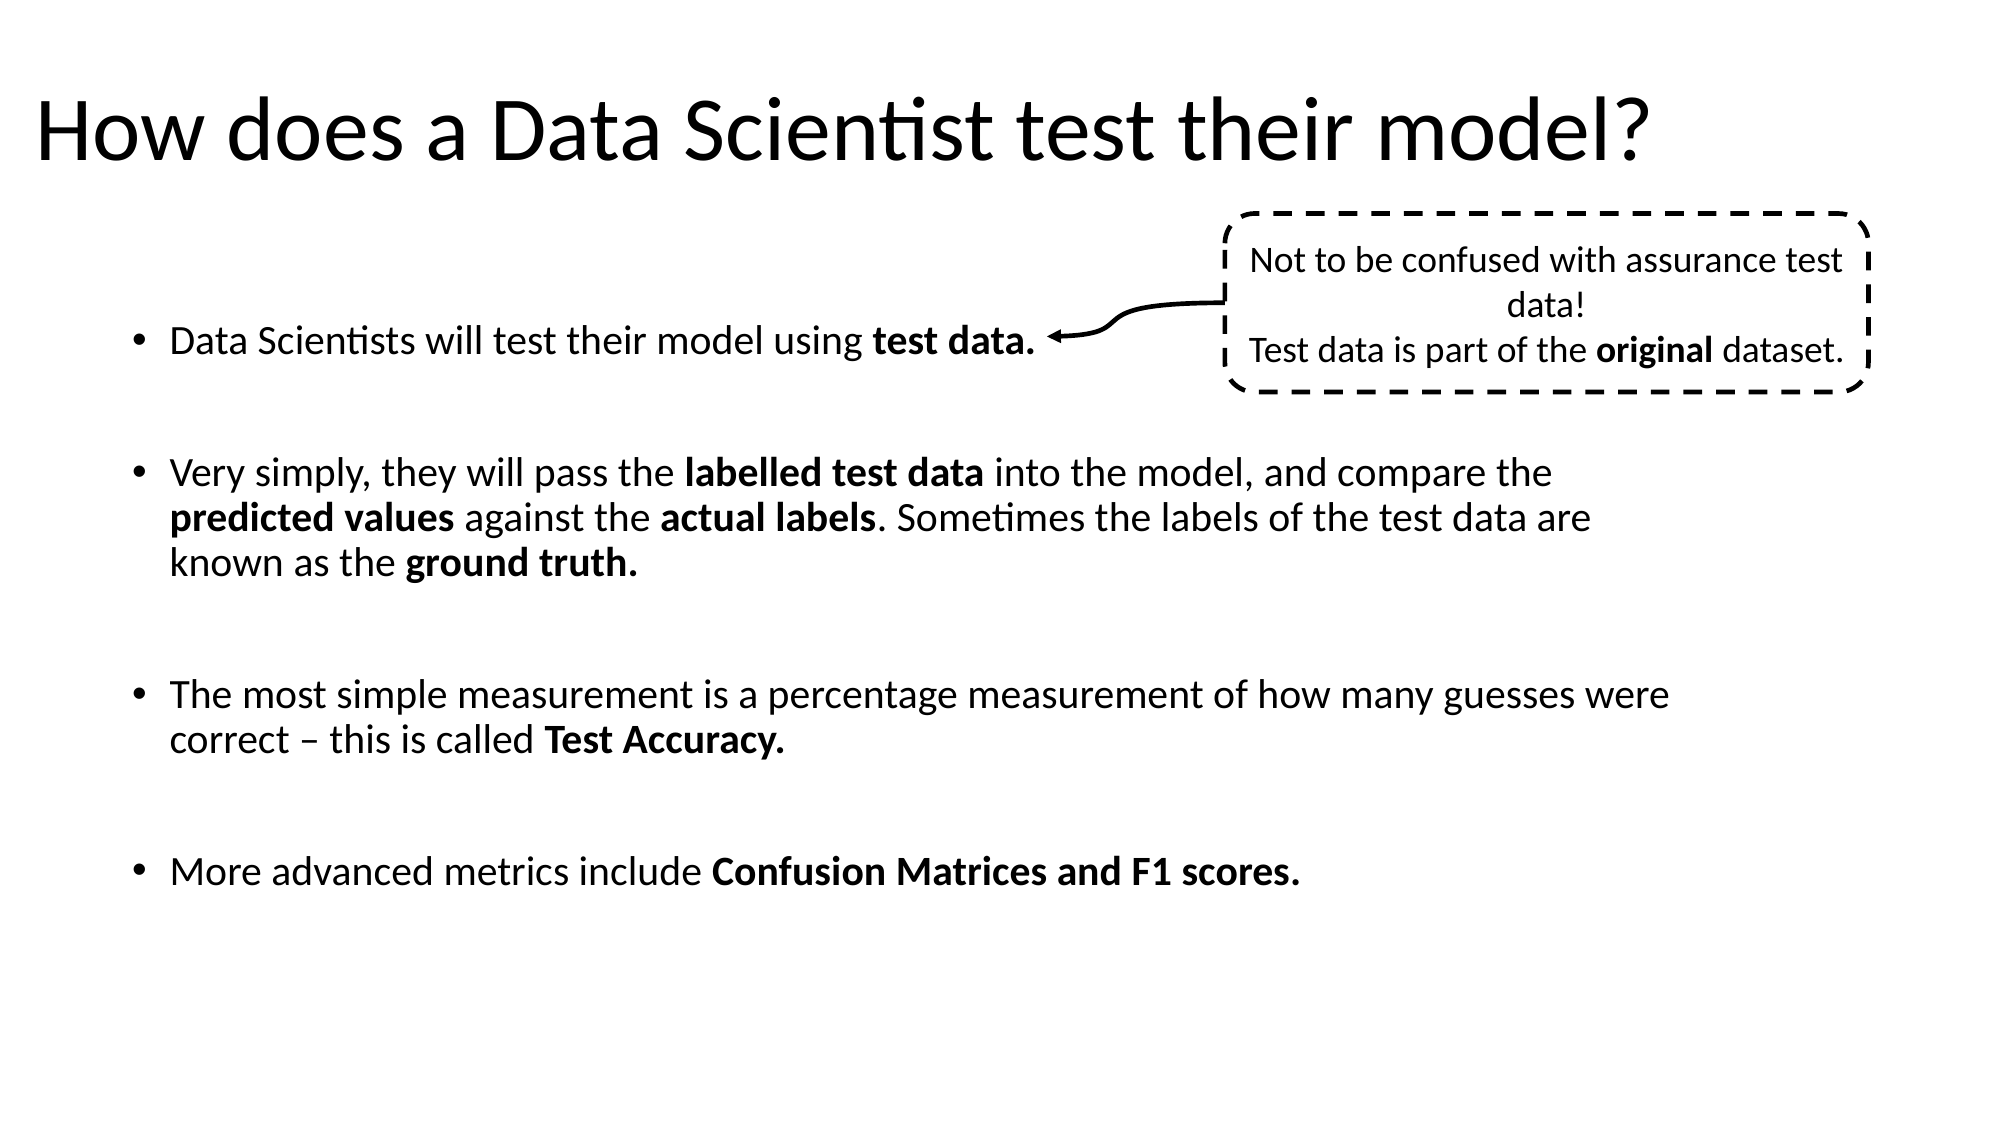

How does a Data Scientist test their model?
Not to be confused with assurance test data!
Test data is part of the original dataset.
Data Scientists will test their model using test data.

Very simply, they will pass the labelled test data into the model, and compare the predicted values against the actual labels. Sometimes the labels of the test data are known as the ground truth.

The most simple measurement is a percentage measurement of how many guesses were correct – this is called Test Accuracy.

More advanced metrics include Confusion Matrices and F1 scores.